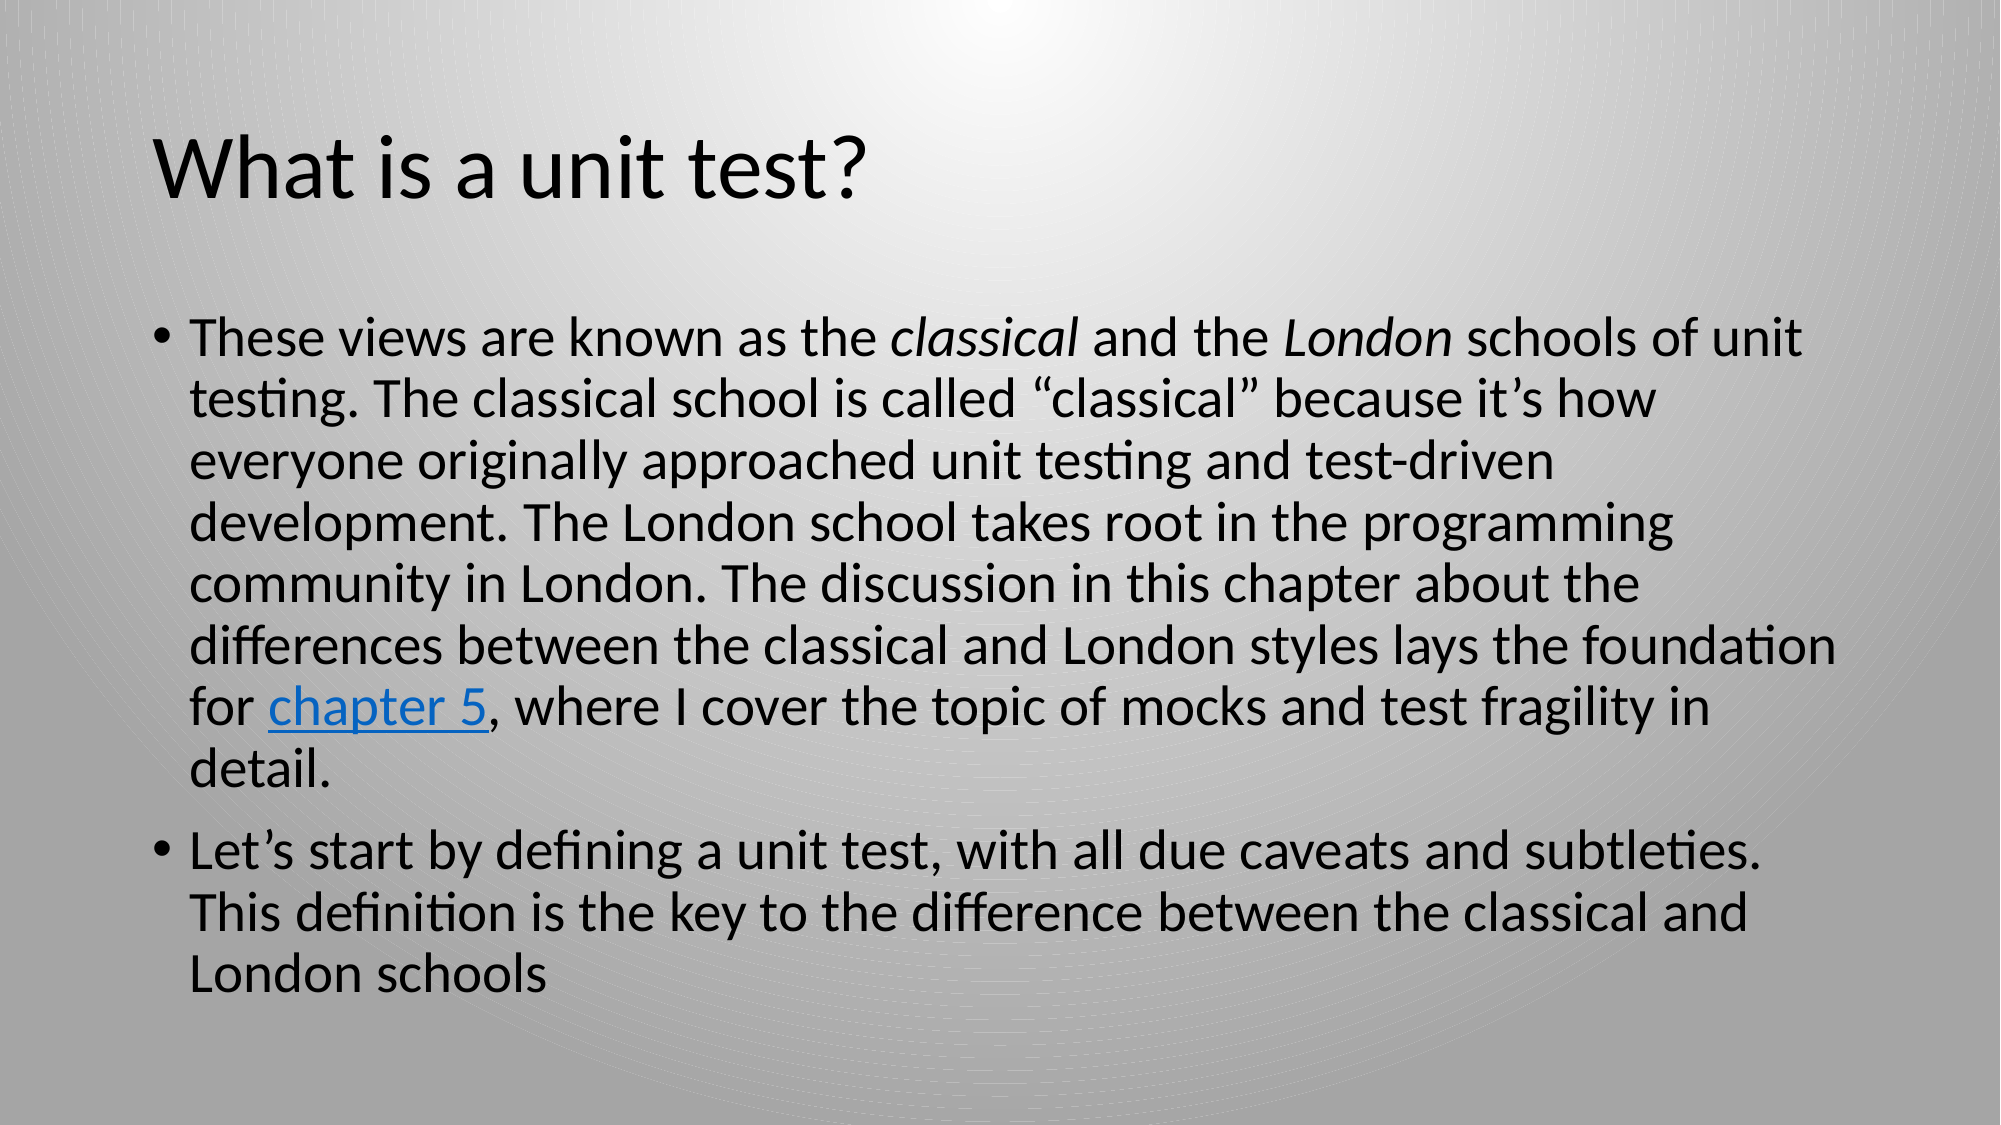

# What is a unit test?
These views are known as the classical and the London schools of unit testing. The classical school is called “classical” because it’s how everyone originally approached unit testing and test-driven development. The London school takes root in the programming community in London. The discussion in this chapter about the differences between the classical and London styles lays the foundation for chapter 5, where I cover the topic of mocks and test fragility in detail.
Let’s start by defining a unit test, with all due caveats and subtleties. This definition is the key to the difference between the classical and London schools